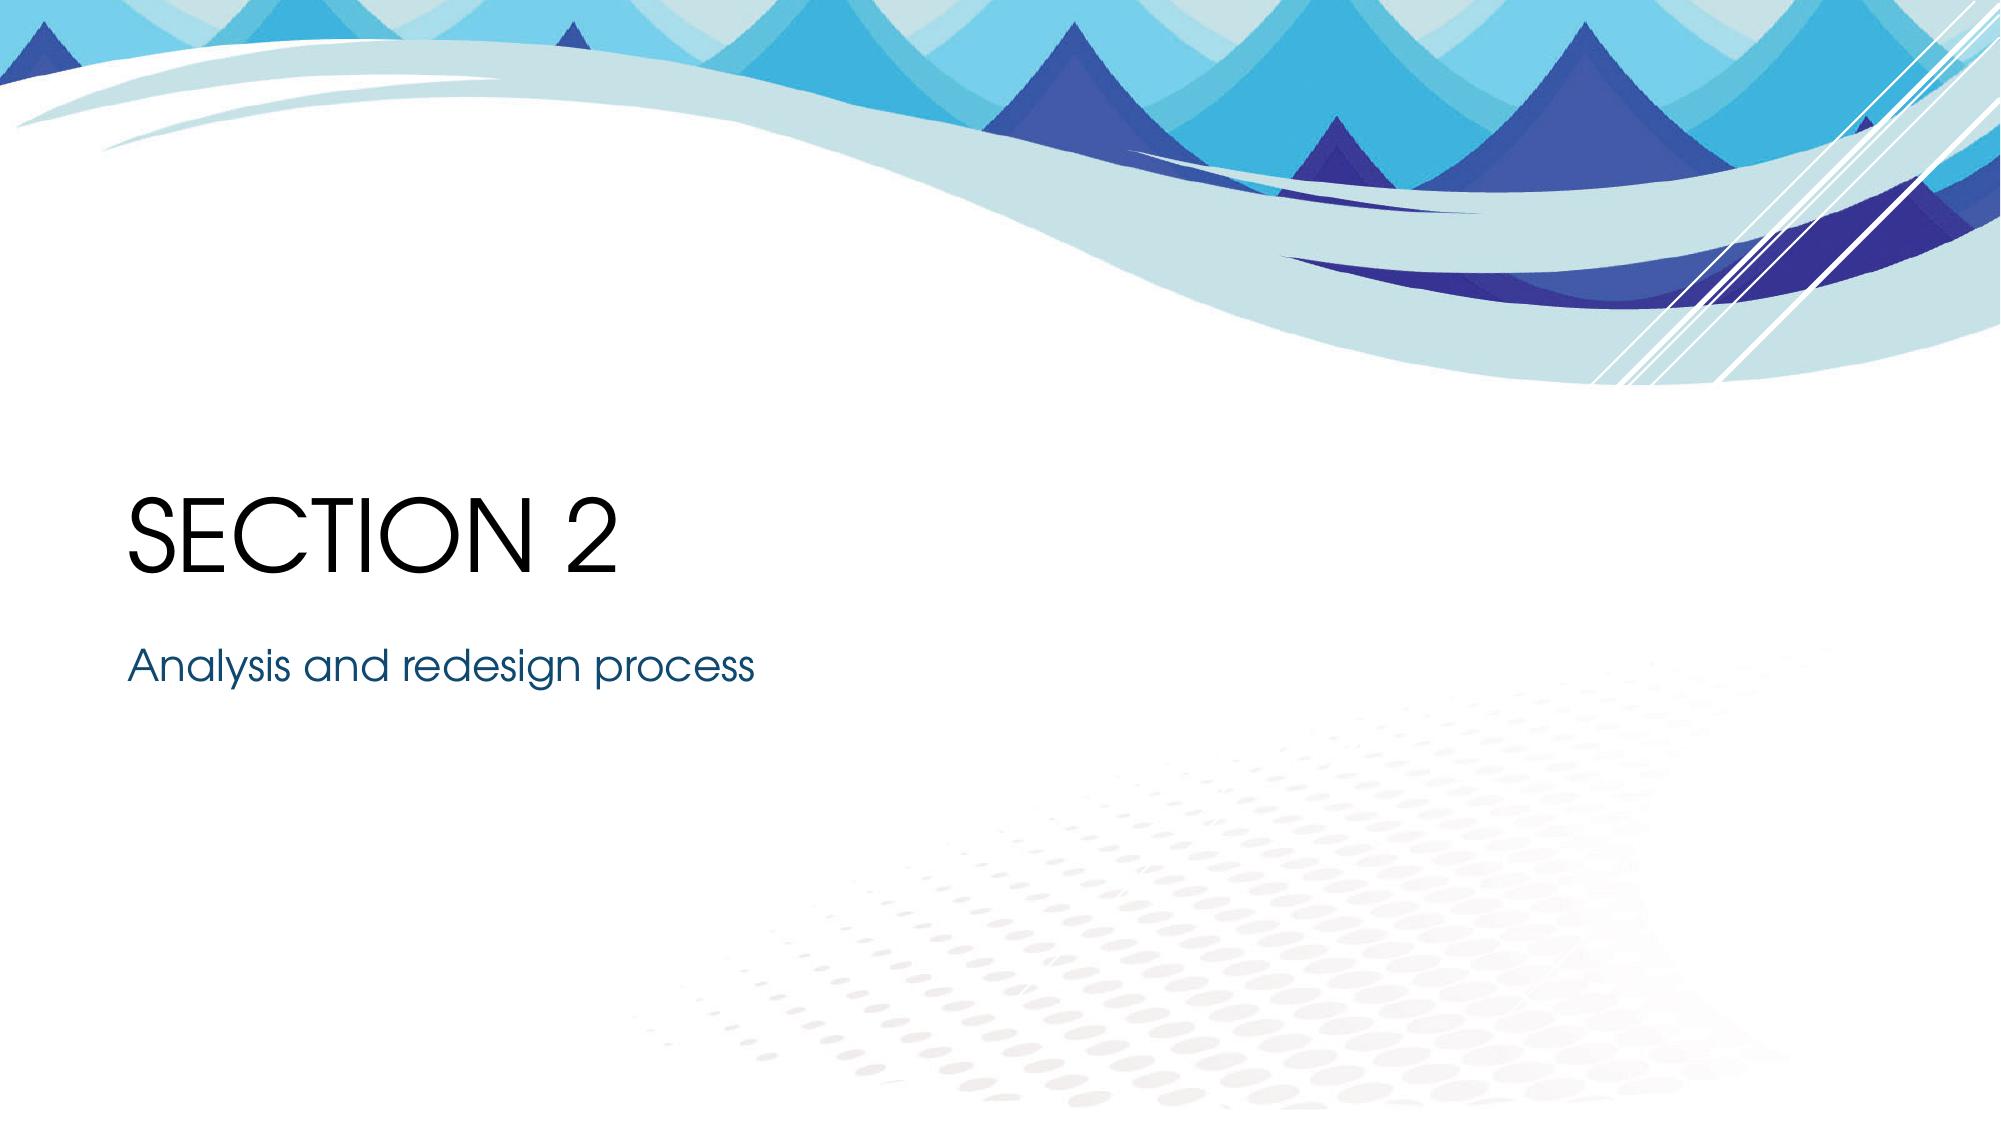

# Section 2
Analysis and redesign process